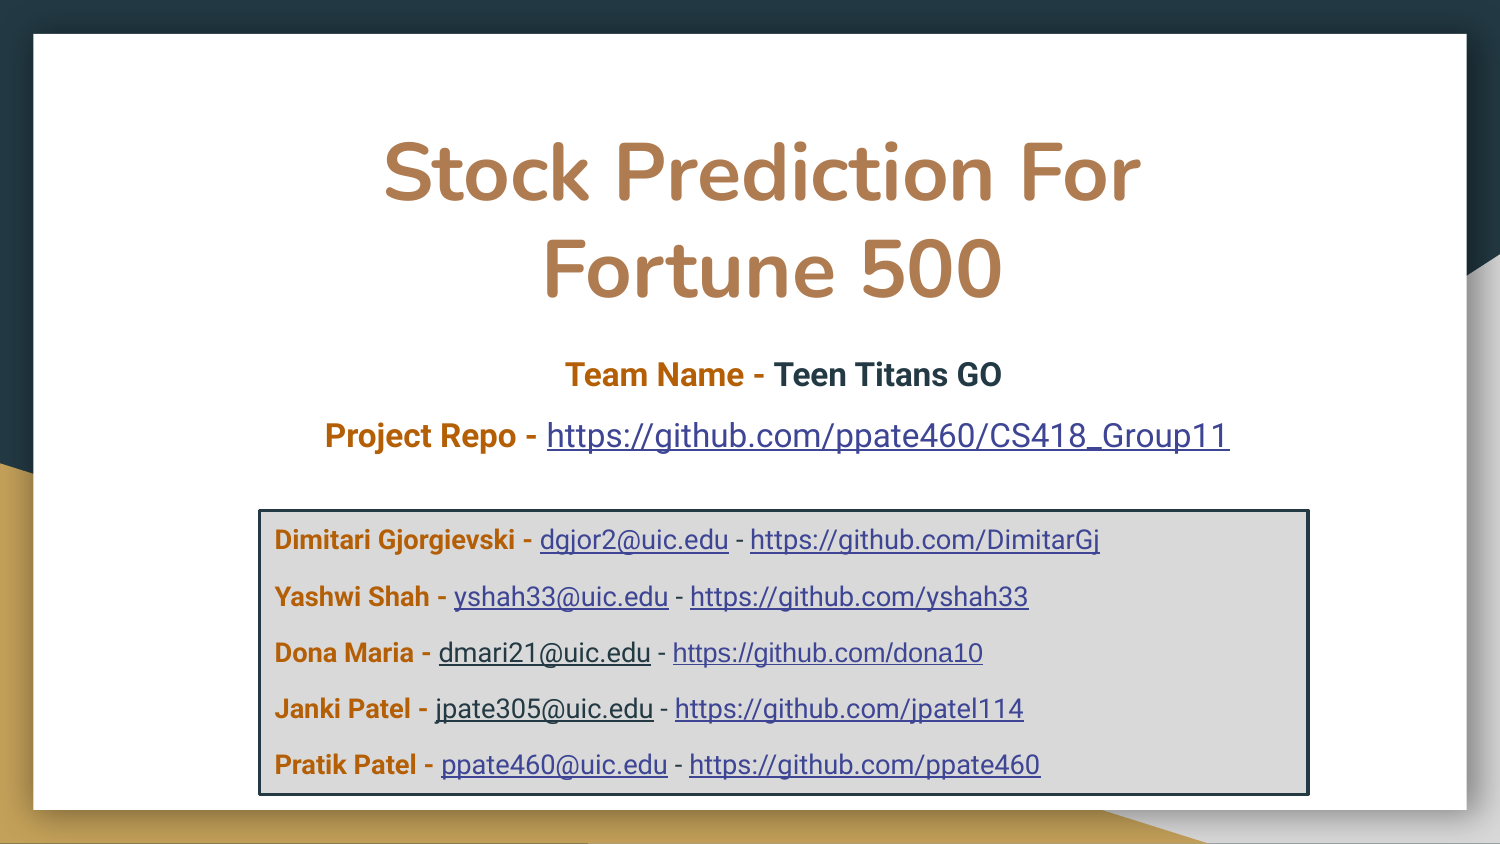

Stock Prediction For
Fortune 500
Team Name - Teen Titans GO
Project Repo - https://github.com/ppate460/CS418_Group11

Dimitari Gjorgievski - dgjor2@uic.edu - https://github.com/DimitarGj
Yashwi Shah - yshah33@uic.edu - https://github.com/yshah33
Dona Maria - dmari21@uic.edu - https://github.com/dona10
Janki Patel - jpate305@uic.edu - https://github.com/jpatel114
Pratik Patel - ppate460@uic.edu - https://github.com/ppate460